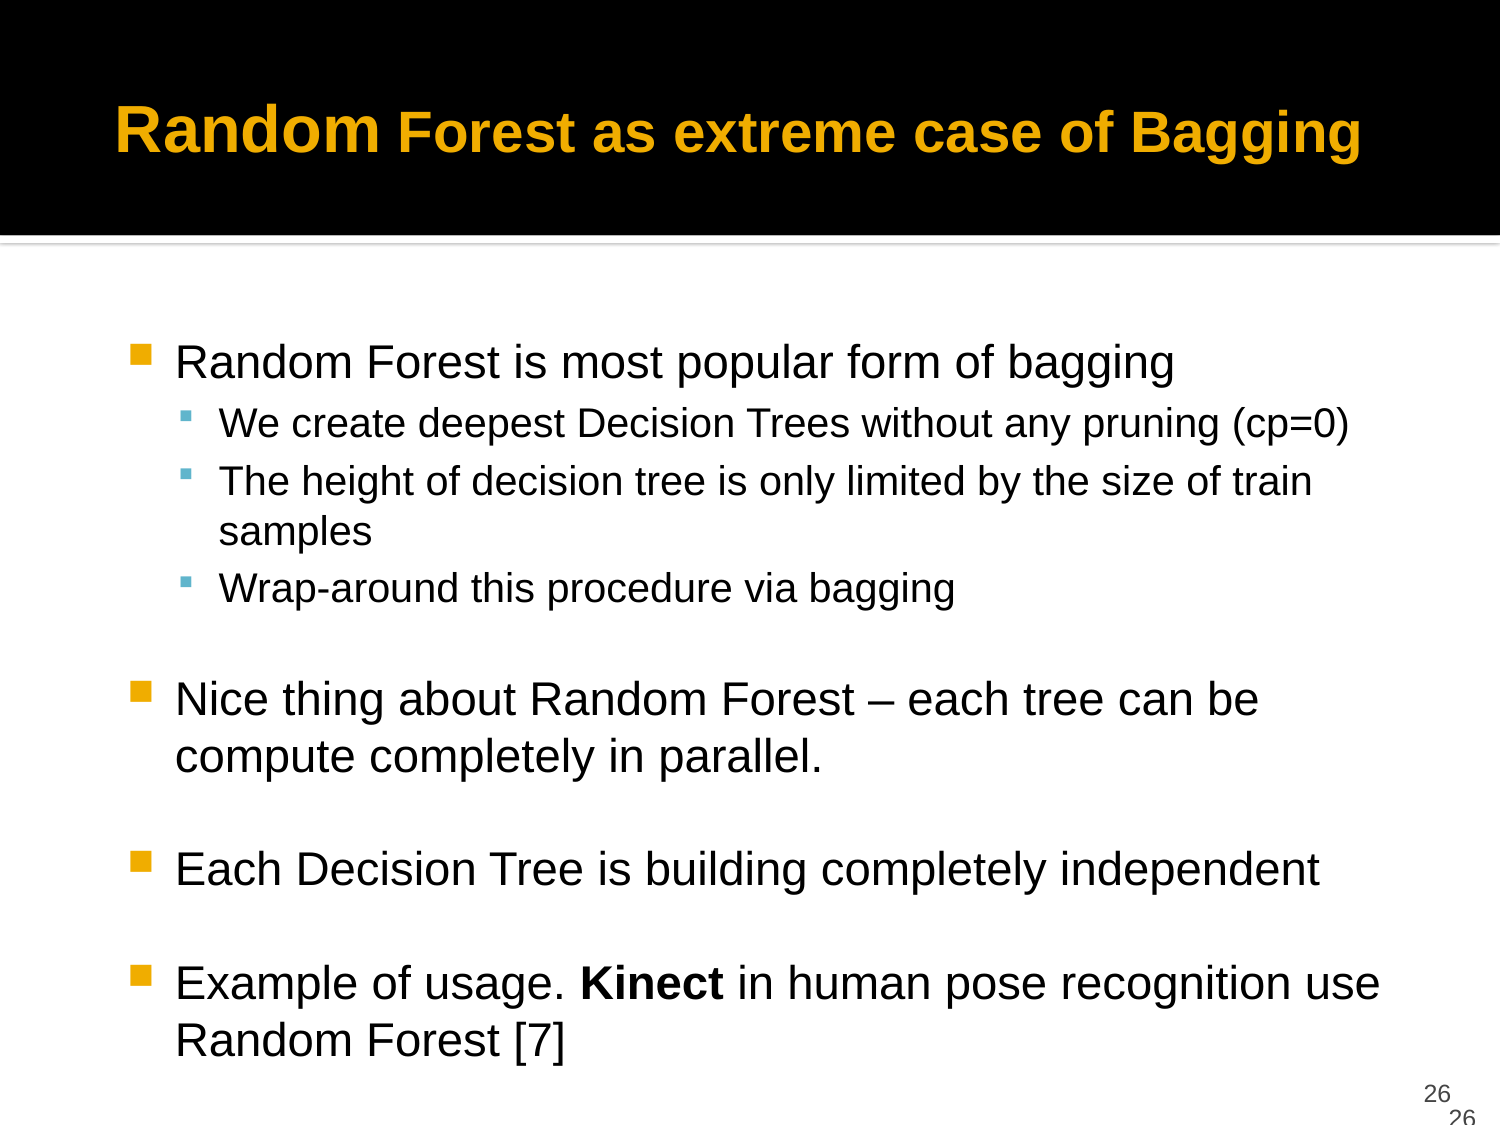

# Random Forest as extreme case of Bagging
Random Forest is most popular form of bagging
We create deepest Decision Trees without any pruning (cp=0)
The height of decision tree is only limited by the size of train samples
Wrap-around this procedure via bagging

Nice thing about Random Forest – each tree can be compute completely in parallel.

Each Decision Tree is building completely independent

Example of usage. Kinect in human pose recognition use Random Forest [7]

26
26